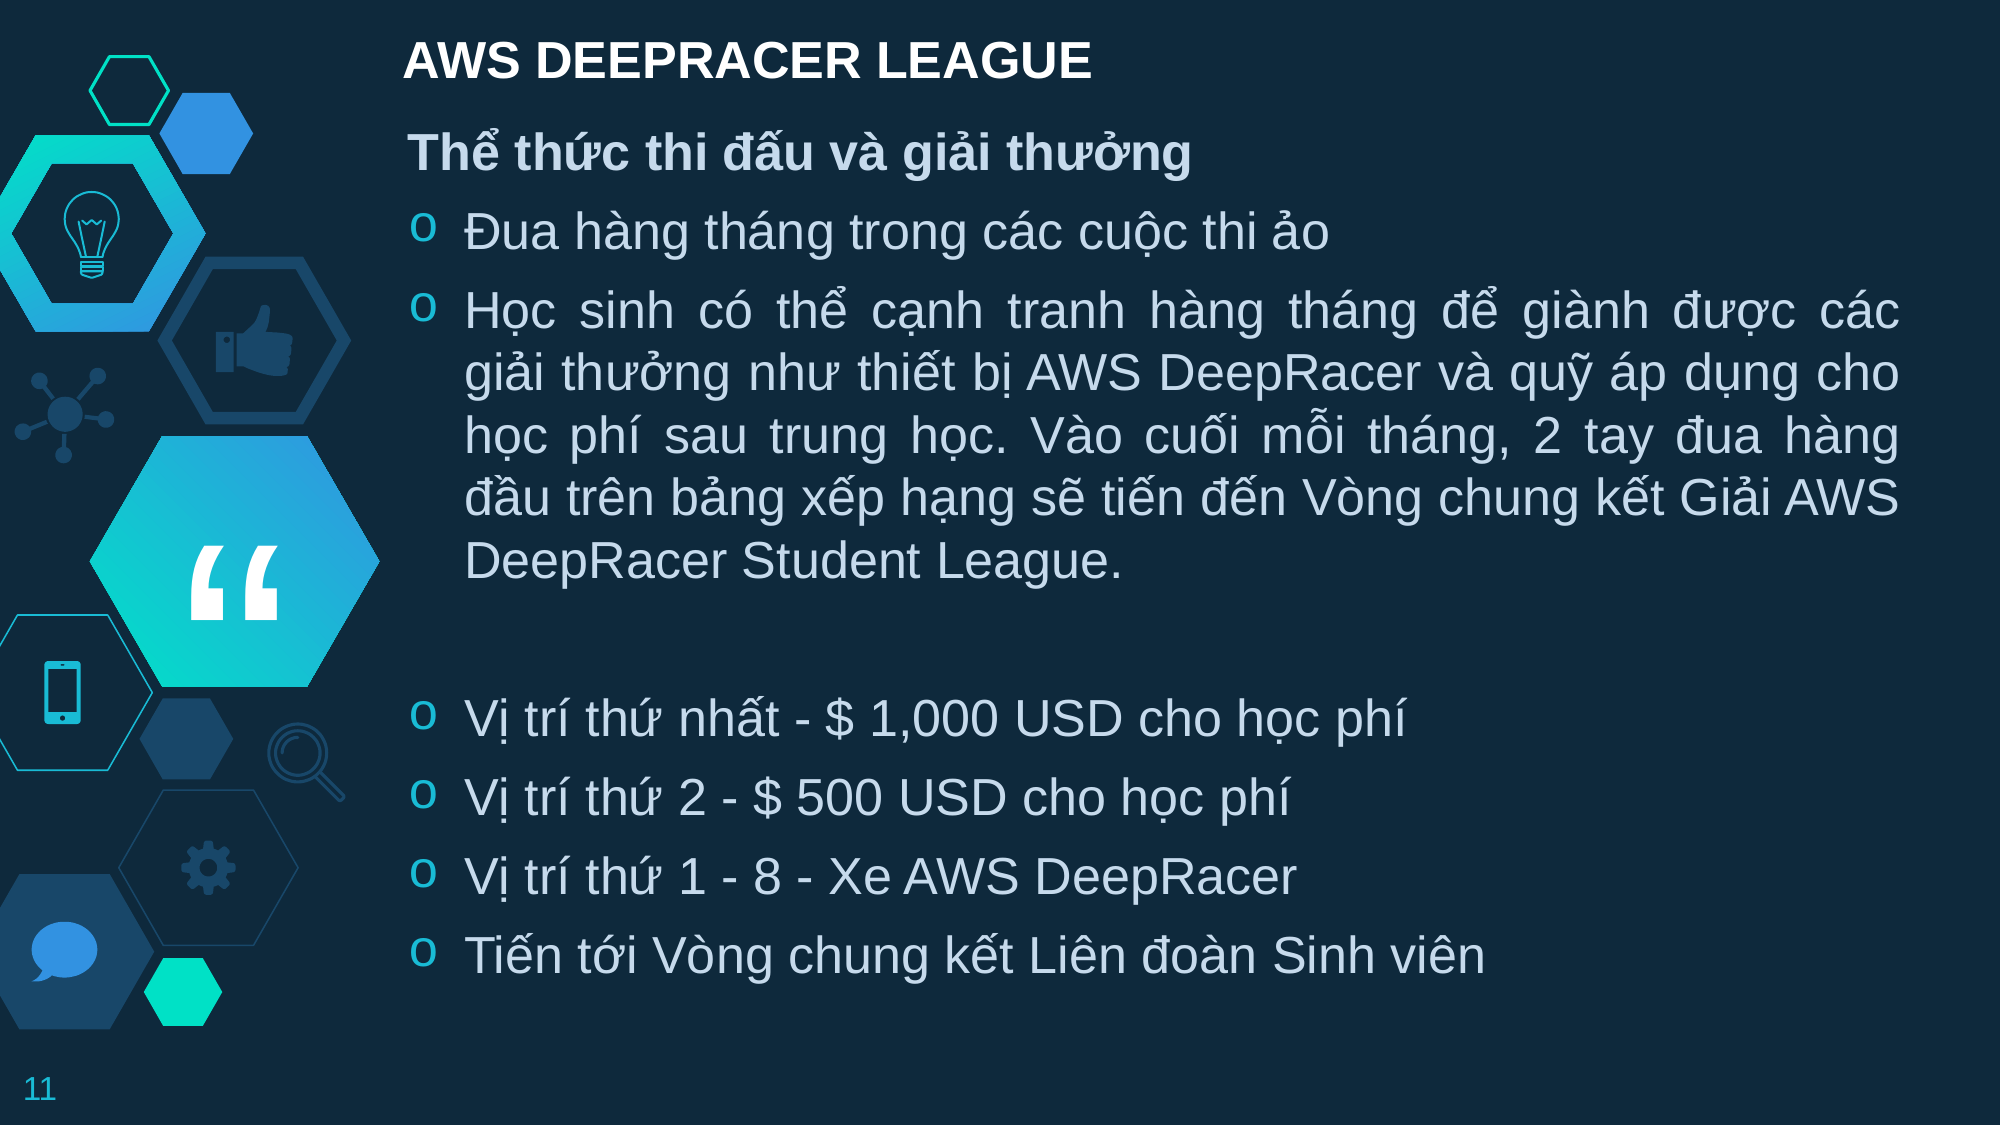

AWS DEEPRACER LEAGUE
Thể thức thi đấu và giải thưởng
Đua hàng tháng trong các cuộc thi ảo
Học sinh có thể cạnh tranh hàng tháng để giành được các giải thưởng như thiết bị AWS DeepRacer và quỹ áp dụng cho học phí sau trung học. Vào cuối mỗi tháng, 2 tay đua hàng đầu trên bảng xếp hạng sẽ tiến đến Vòng chung kết Giải AWS DeepRacer Student League.

Vị trí thứ nhất - $ 1,000 USD cho học phí
Vị trí thứ 2 - $ 500 USD cho học phí
Vị trí thứ 1 - 8 - Xe AWS DeepRacer
Tiến tới Vòng chung kết Liên đoàn Sinh viên

11